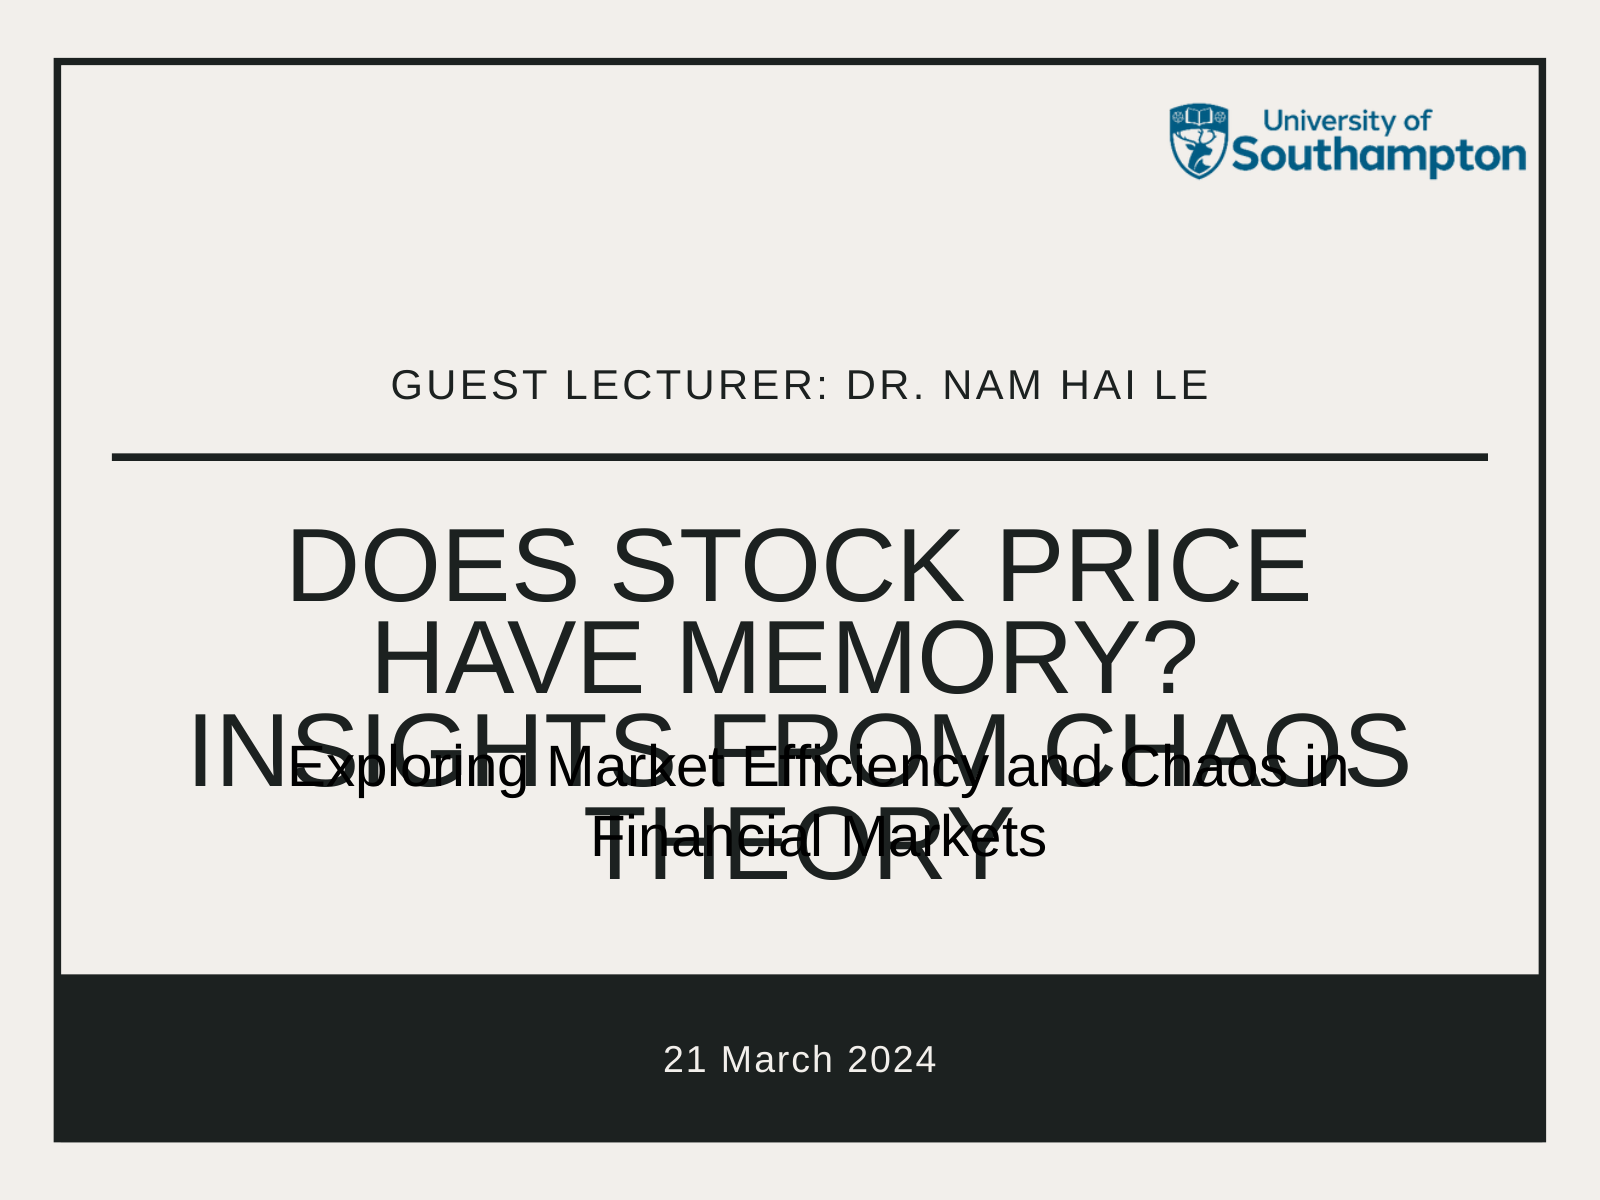

GUEST LECTURER: DR. NAM HAI LE

DOES STOCK PRICE HAVE MEMORY?
INSIGHTS FROM CHAOS THEORY
Exploring Market Efficiency and Chaos in Financial Markets

21 March 2024